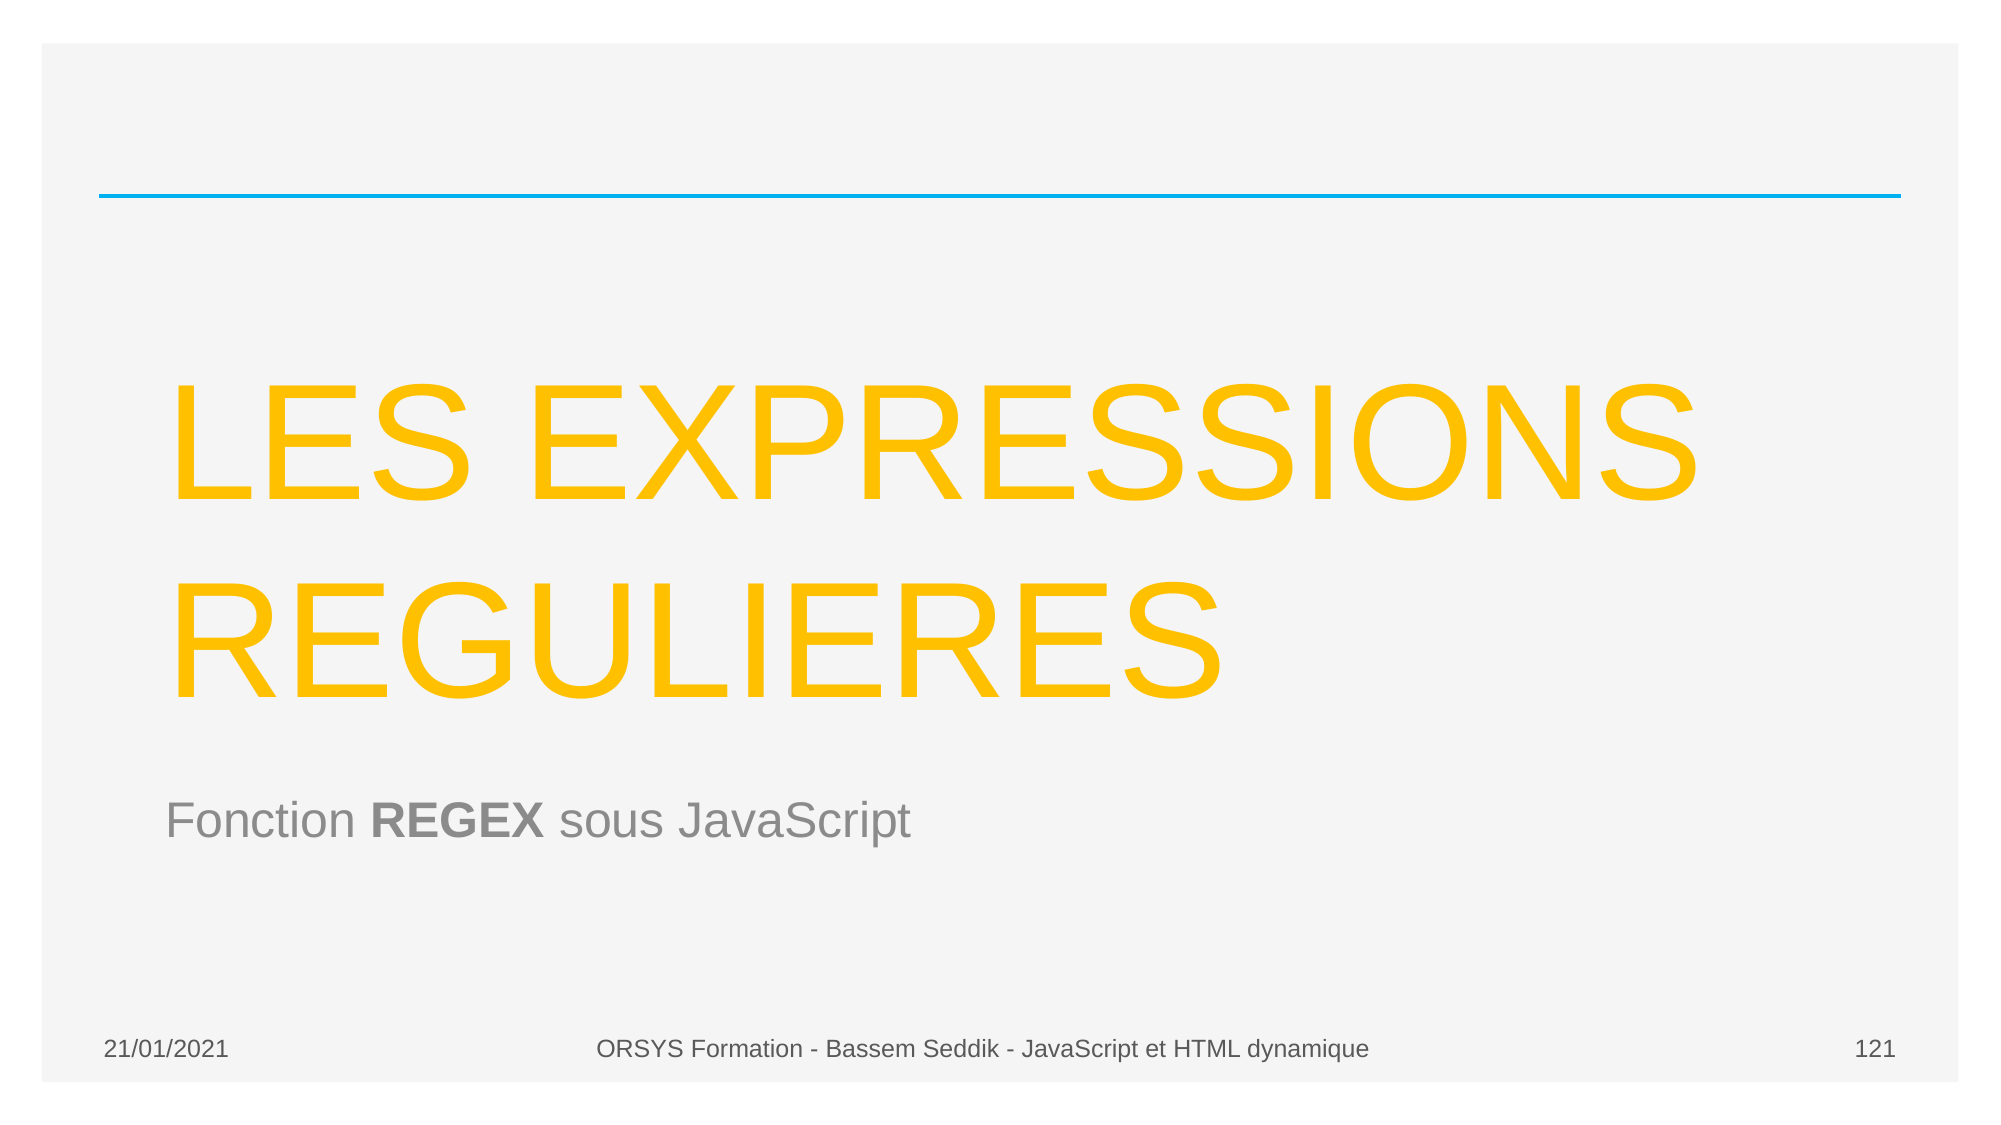

# LES EXPRESSIONS REGULIERES
Fonction REGEX sous JavaScript
21/01/2021
ORSYS Formation - Bassem Seddik - JavaScript et HTML dynamique
121